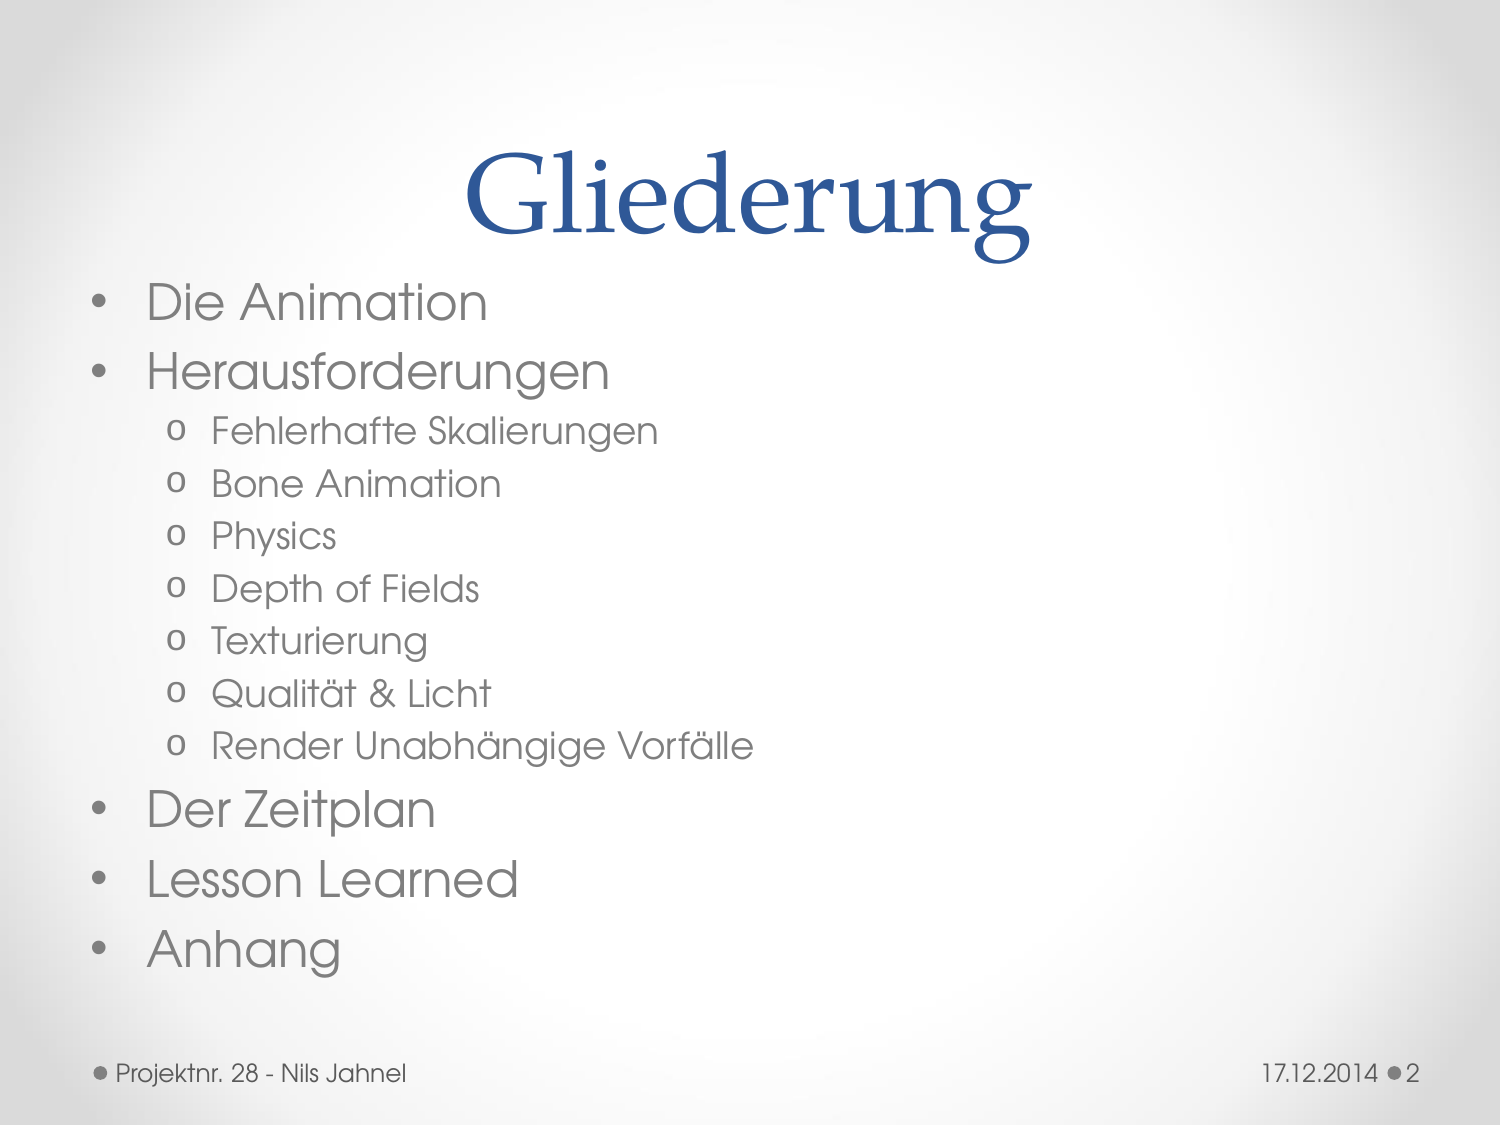

# Gliederung
Die Animation
Herausforderungen
Fehlerhafte Skalierungen
Bone Animation
Physics
Depth of Fields
Texturierung
Qualität & Licht
Render Unabhängige Vorfälle
Der Zeitplan
Lesson Learned
Anhang
Projektnr. 28 - Nils Jahnel
17.12.2014
2